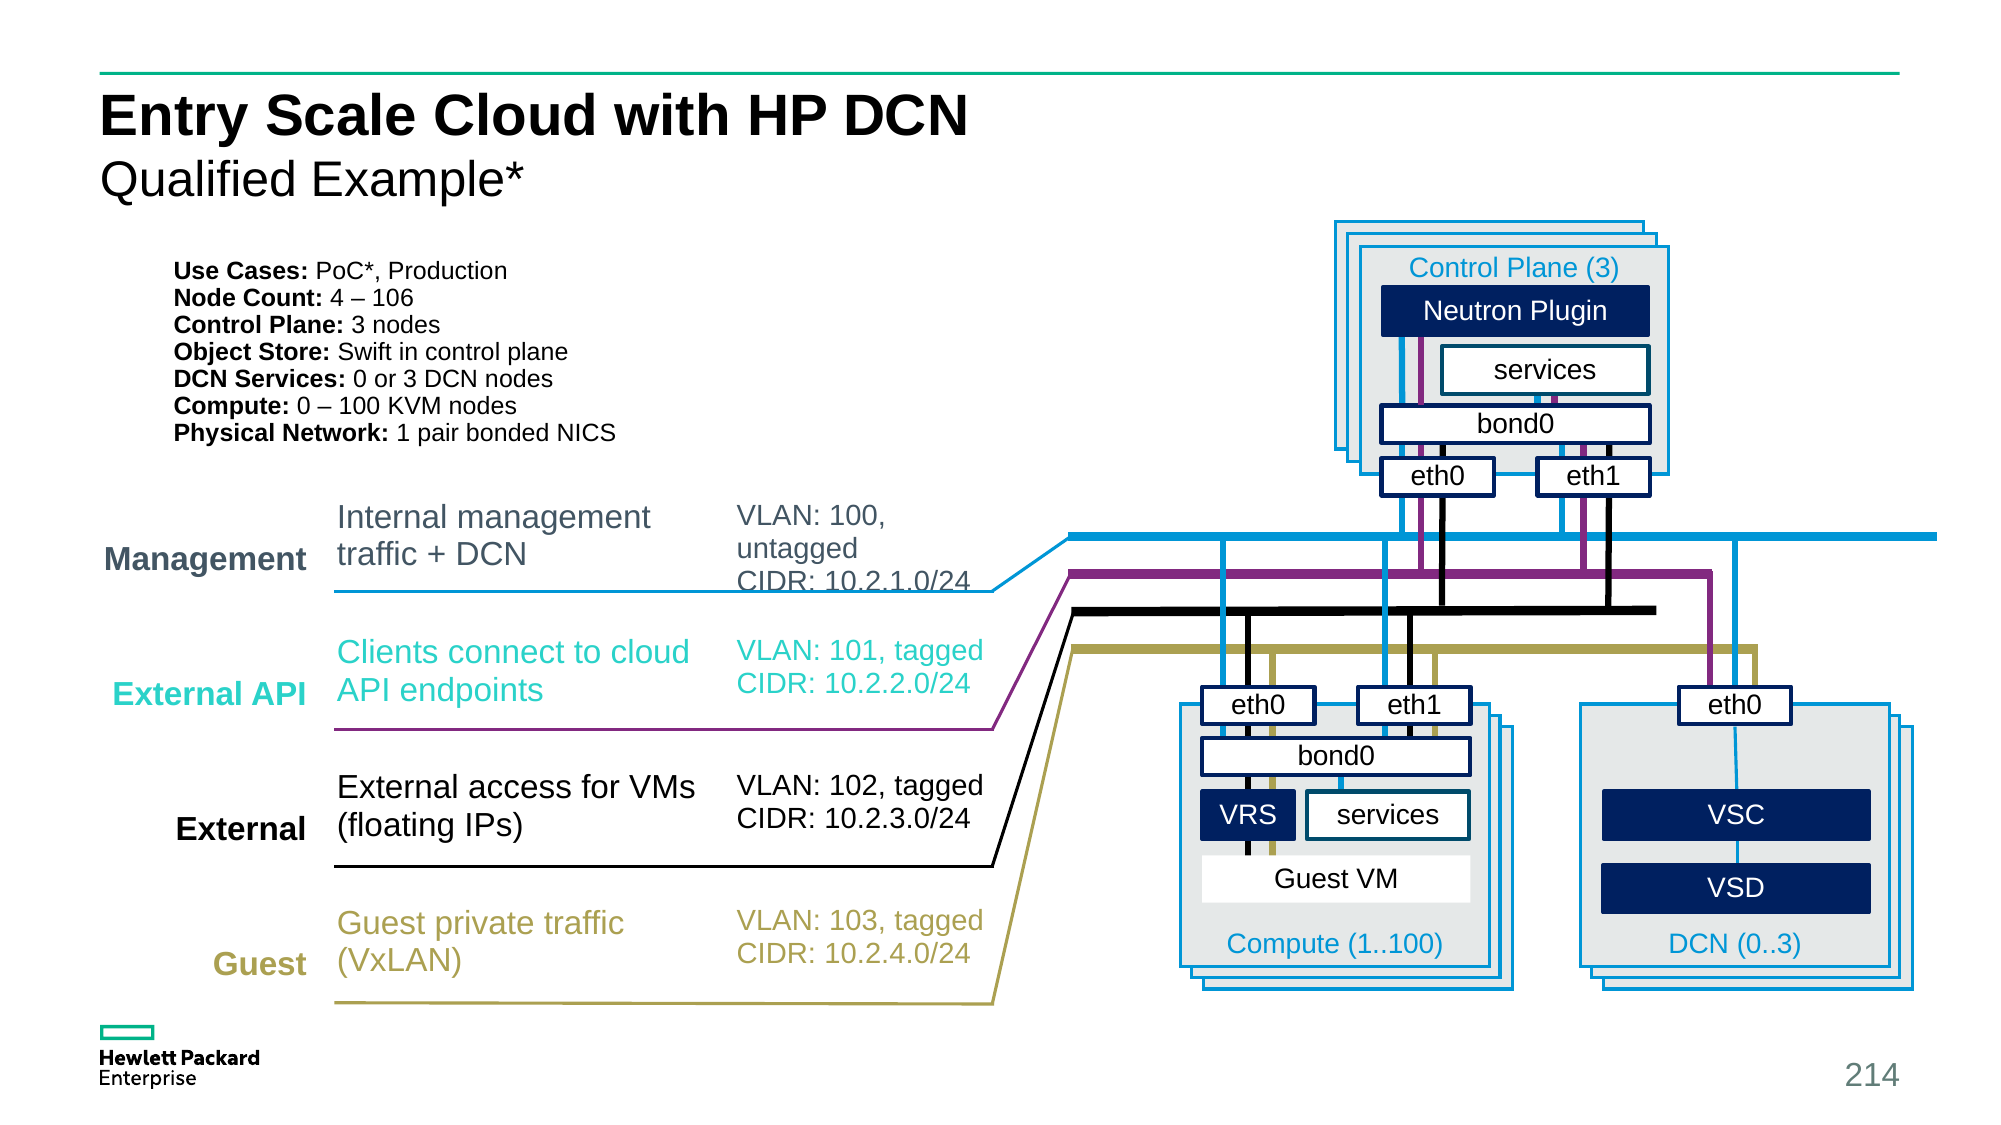

# Entry Scale Cloud with HP DCN
Qualified Example*

Control Plane (3)
Use Cases: PoC*, Production
Node Count: 4 – 106
Control Plane: 3 nodes
Object Store: Swift in control plane
DCN Services: 0 or 3 DCN nodes
Compute: 0 – 100 KVM nodes
Physical Network: 1 pair bonded NICS
Neutron Plugin
services
bond0
eth0
eth1
| Management | Internal management traffic + DCN | VLAN: 100, untagged CIDR: 10.2.1.0/24 |
| --- | --- | --- |
| External API | Clients connect to cloud API endpoints | VLAN: 101, tagged CIDR: 10.2.2.0/24 |
| External | External access for VMs (floating IPs) | VLAN: 102, tagged CIDR: 10.2.3.0/24 |
| Guest | Guest private traffic (VxLAN) | VLAN: 103, tagged CIDR: 10.2.4.0/24 |
eth0
eth1
eth0
Compute (1..100)
DCN (0..3)

bond0
VRS
services
VSC
Guest VM
VSD
214